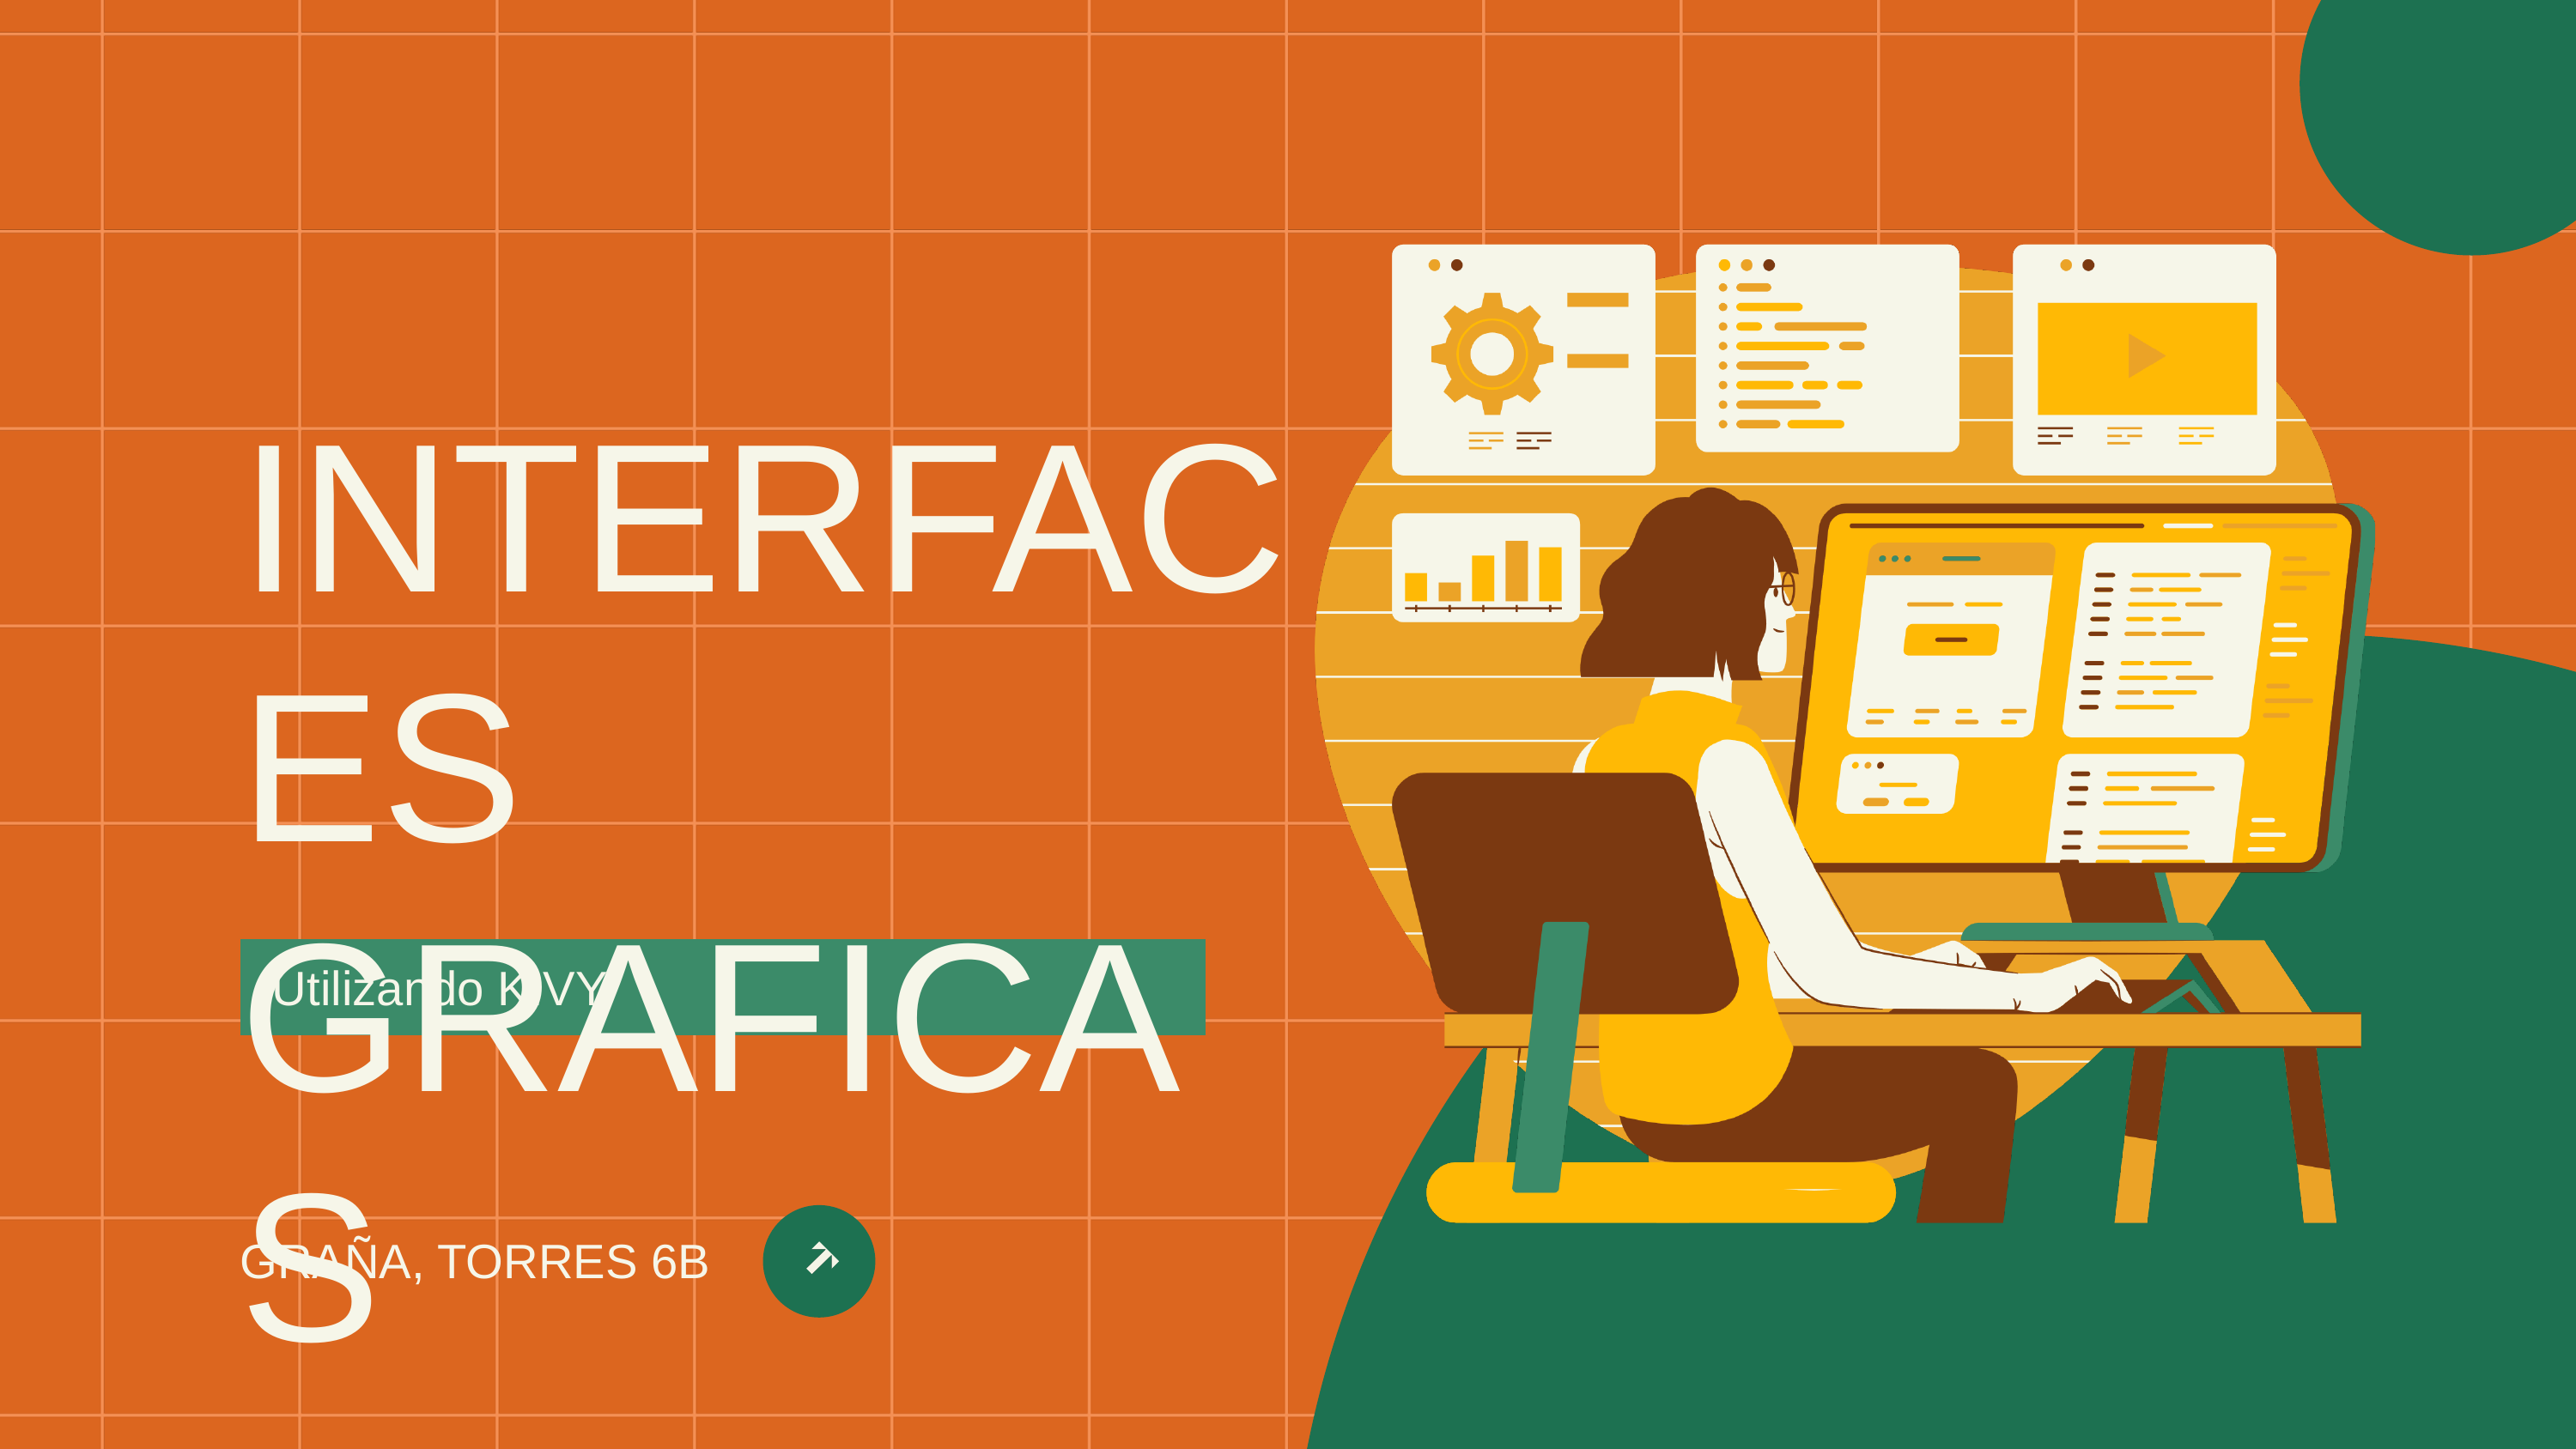

INTERFACES GRAFICAS

Utilizando KIVY

GRAÑA, TORRES 6B